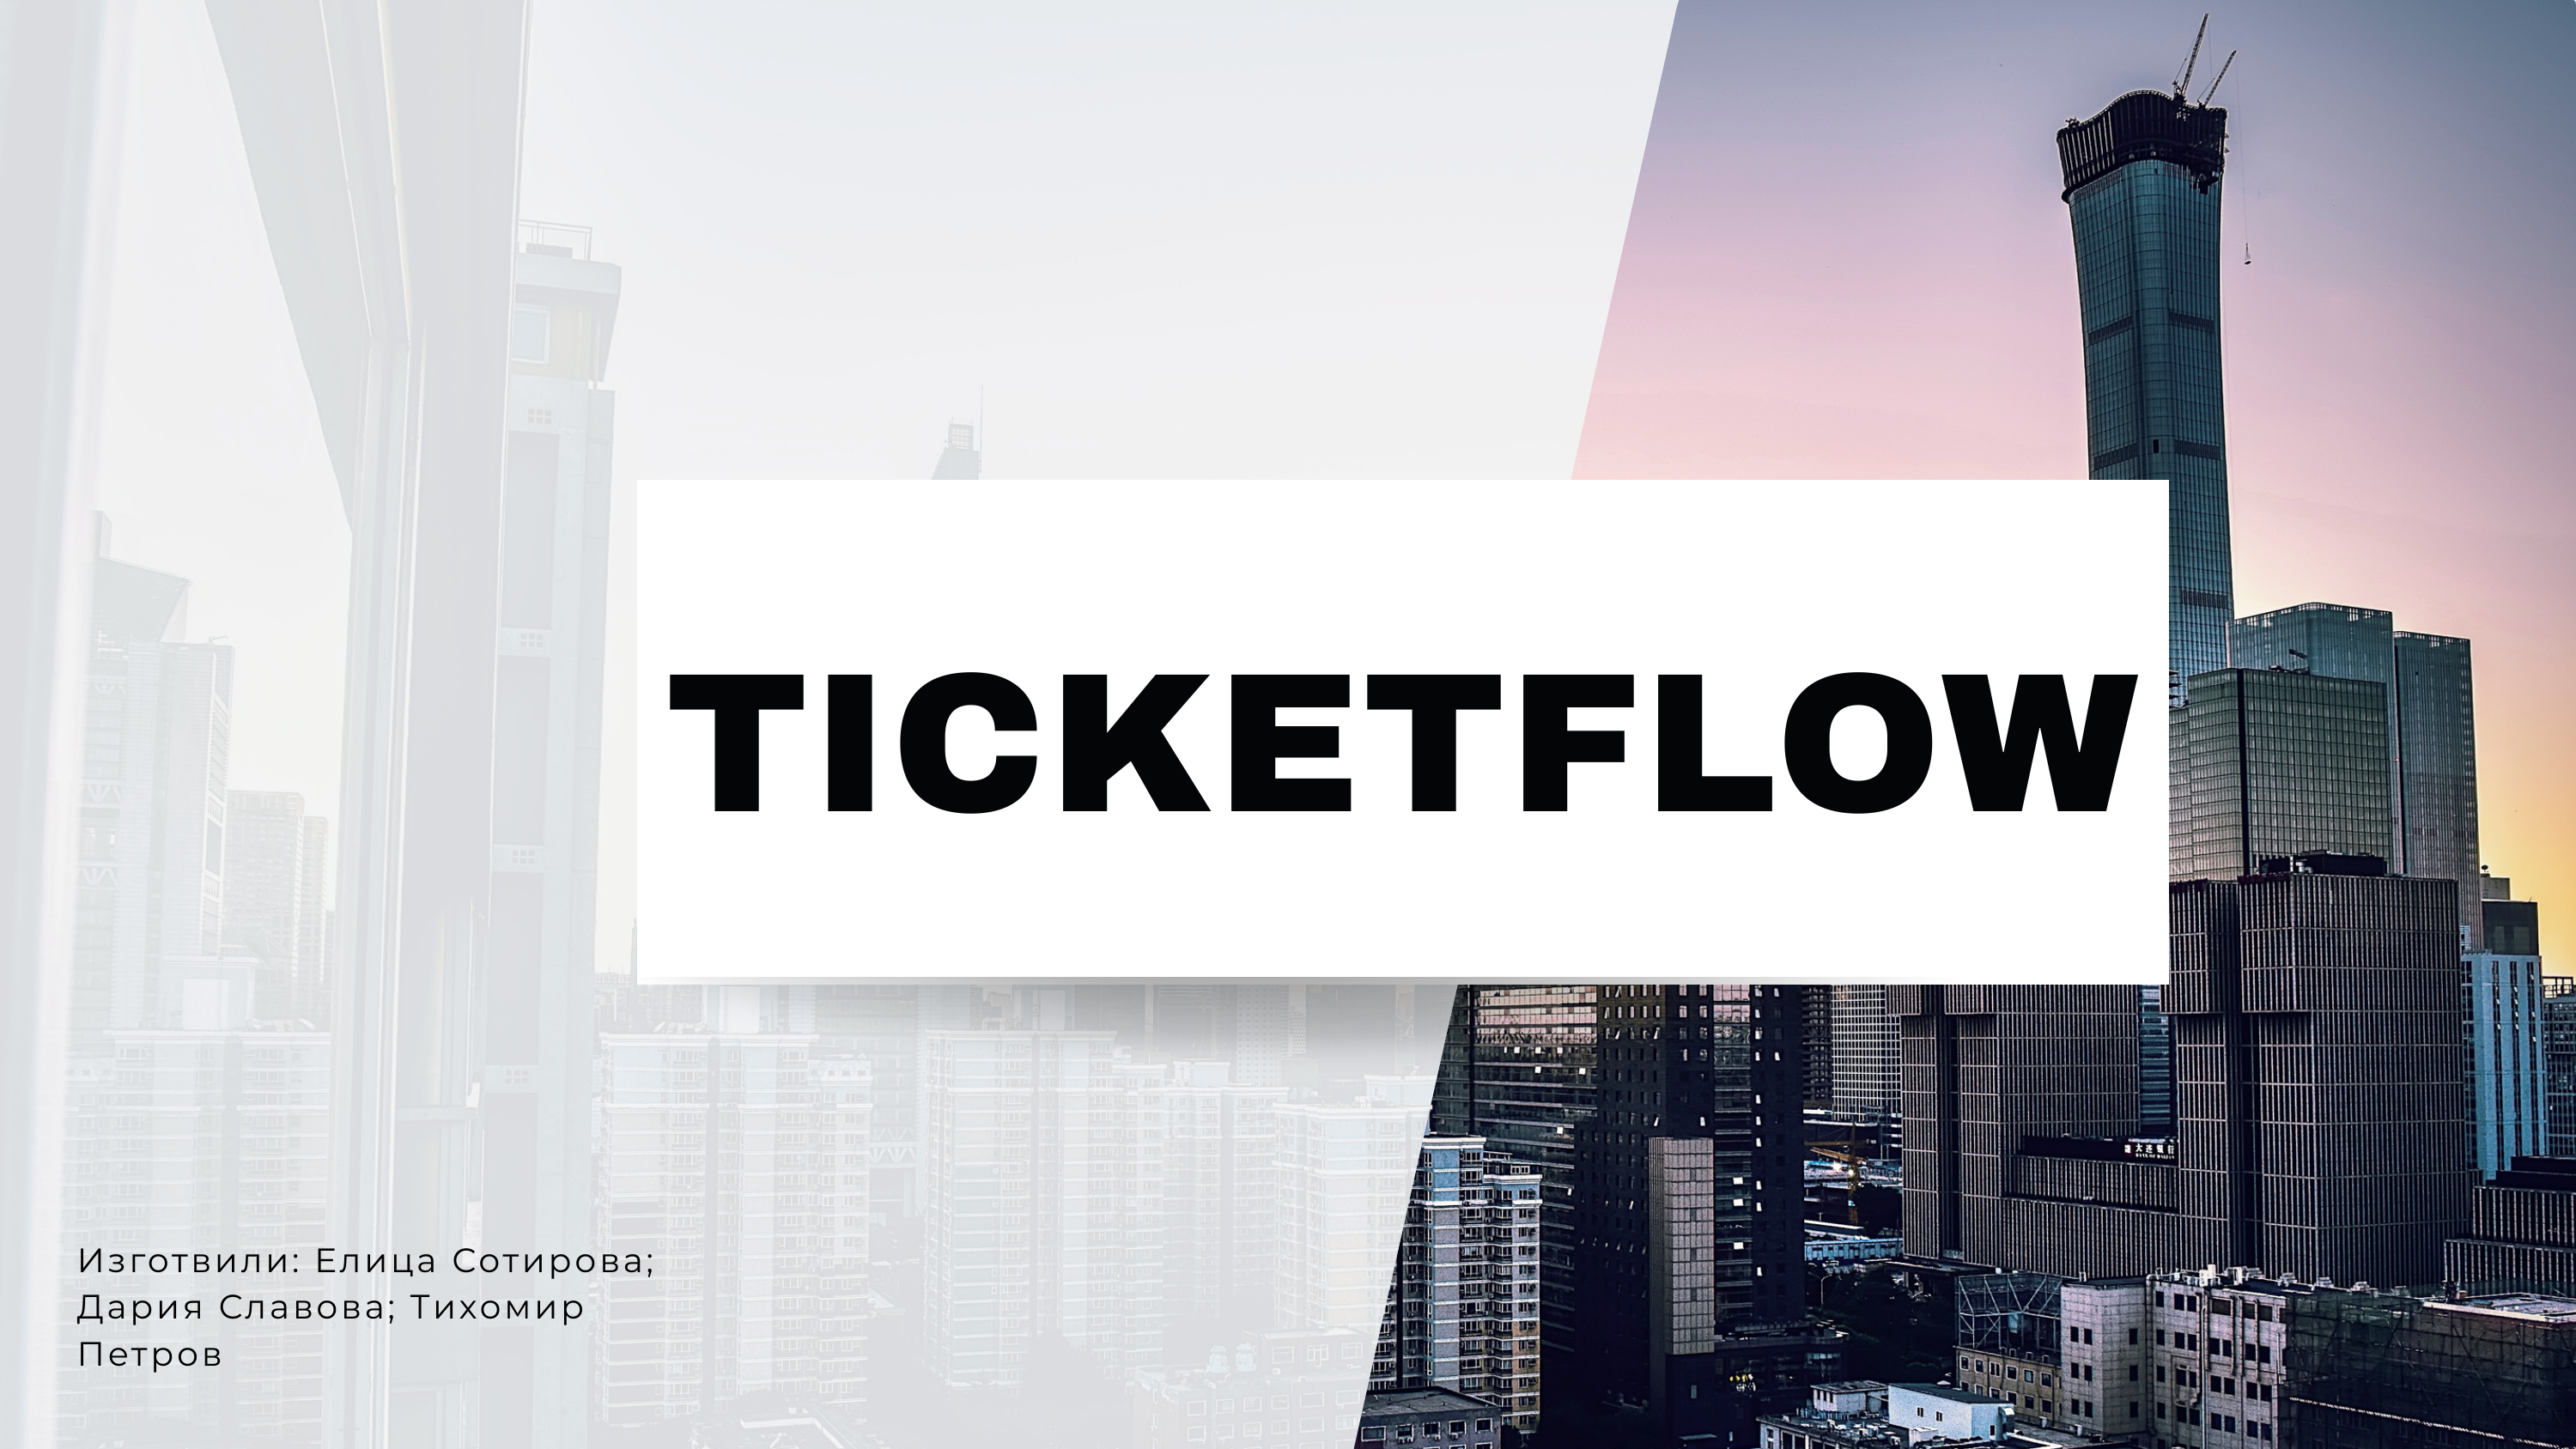

TICKETFLOW

Изготвили: Елица Сотирова; Дария Славова; Тихомир Петров